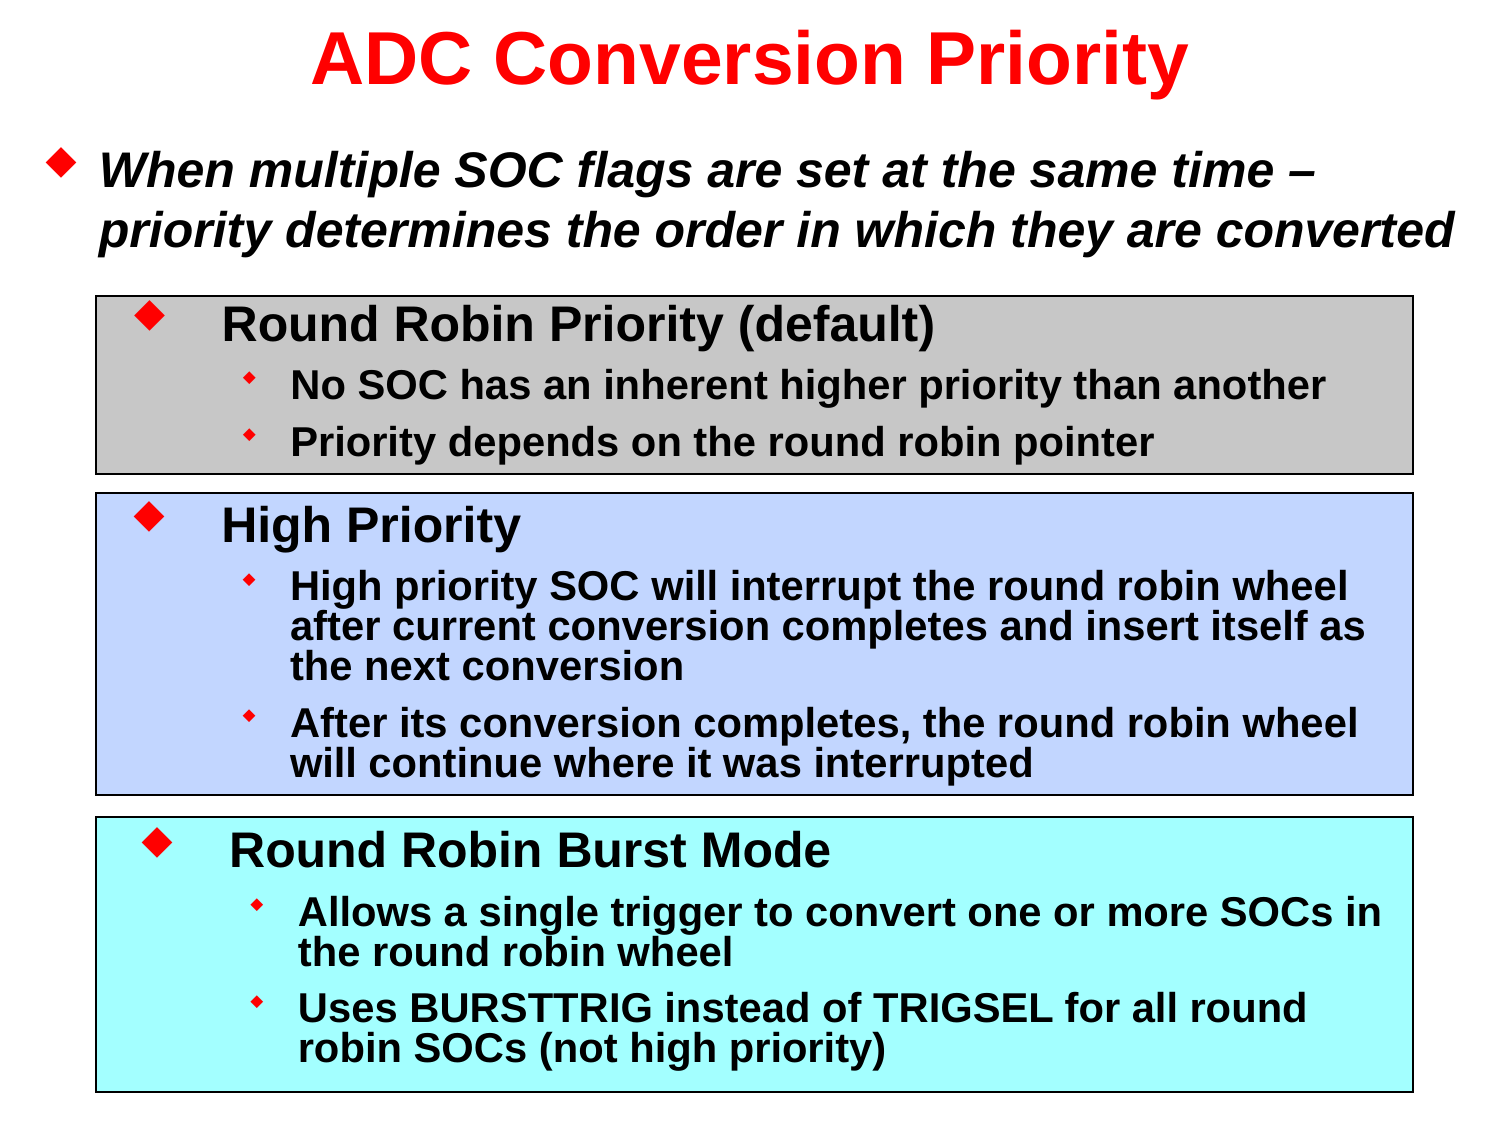

# ADC Conversion Priority
When multiple SOC flags are set at the same time – priority determines the order in which they are converted

Round Robin Priority (default)
No SOC has an inherent higher priority than another
Priority depends on the round robin pointer

High Priority
High priority SOC will interrupt the round robin wheel after current conversion completes and insert itself as the next conversion
After its conversion completes, the round robin wheel will continue where it was interrupted

Round Robin Burst Mode
Allows a single trigger to convert one or more SOCs in the round robin wheel
Uses BURSTTRIG instead of TRIGSEL for all round robin SOCs (not high priority)